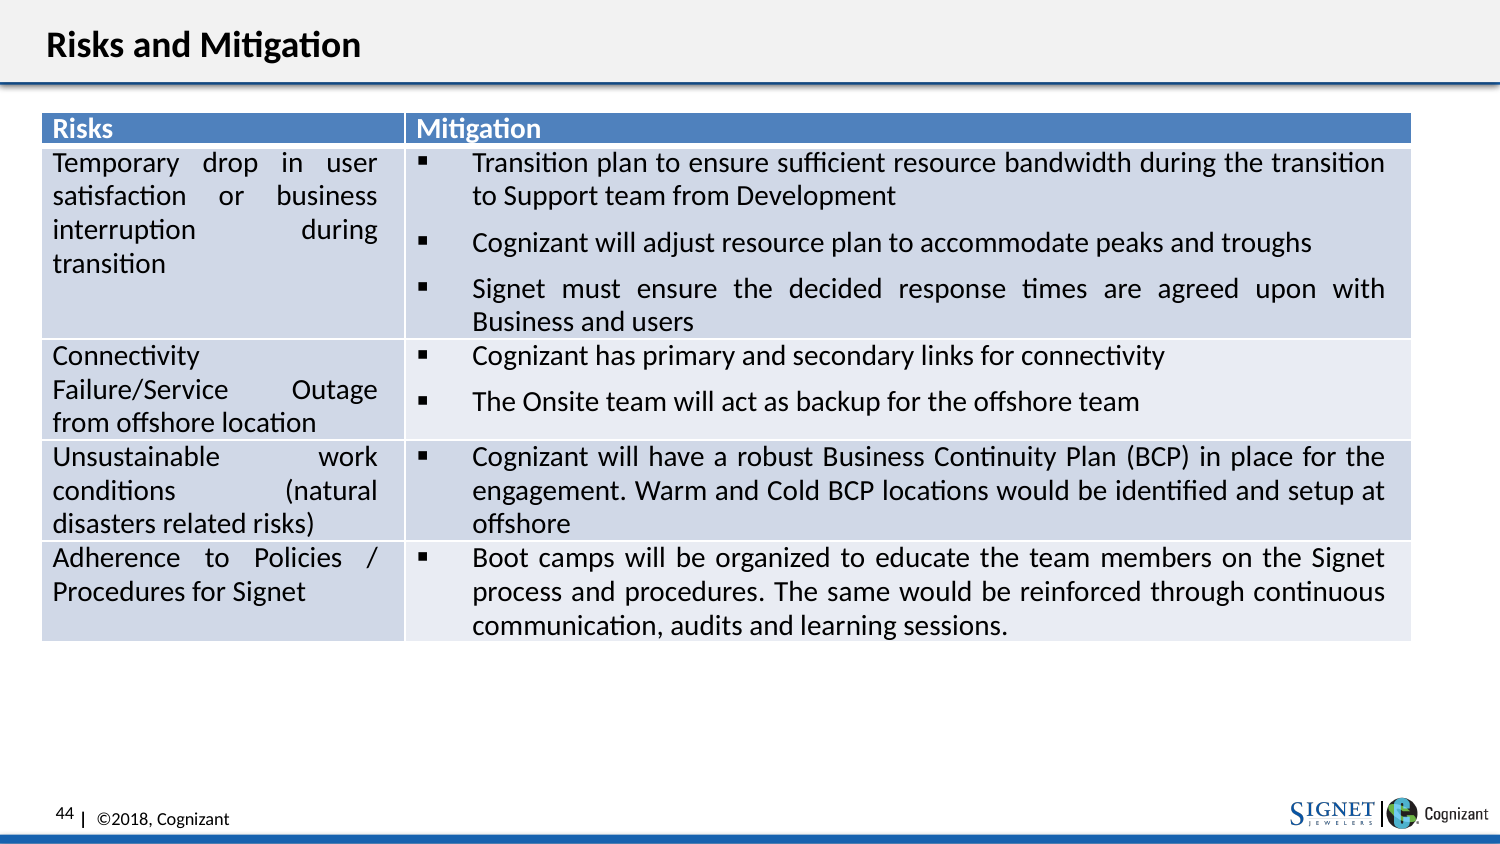

# Risks and Mitigation
| Risks | Mitigation |
| --- | --- |
| Temporary drop in user satisfaction or business interruption during transition | Transition plan to ensure sufficient resource bandwidth during the transition to Support team from Development Cognizant will adjust resource plan to accommodate peaks and troughs Signet must ensure the decided response times are agreed upon with Business and users |
| Connectivity Failure/Service Outage from offshore location | Cognizant has primary and secondary links for connectivity The Onsite team will act as backup for the offshore team |
| Unsustainable work conditions (natural disasters related risks) | Cognizant will have a robust Business Continuity Plan (BCP) in place for the engagement. Warm and Cold BCP locations would be identified and setup at offshore |
| Adherence to Policies / Procedures for Signet | Boot camps will be organized to educate the team members on the Signet process and procedures. The same would be reinforced through continuous communication, audits and learning sessions. |